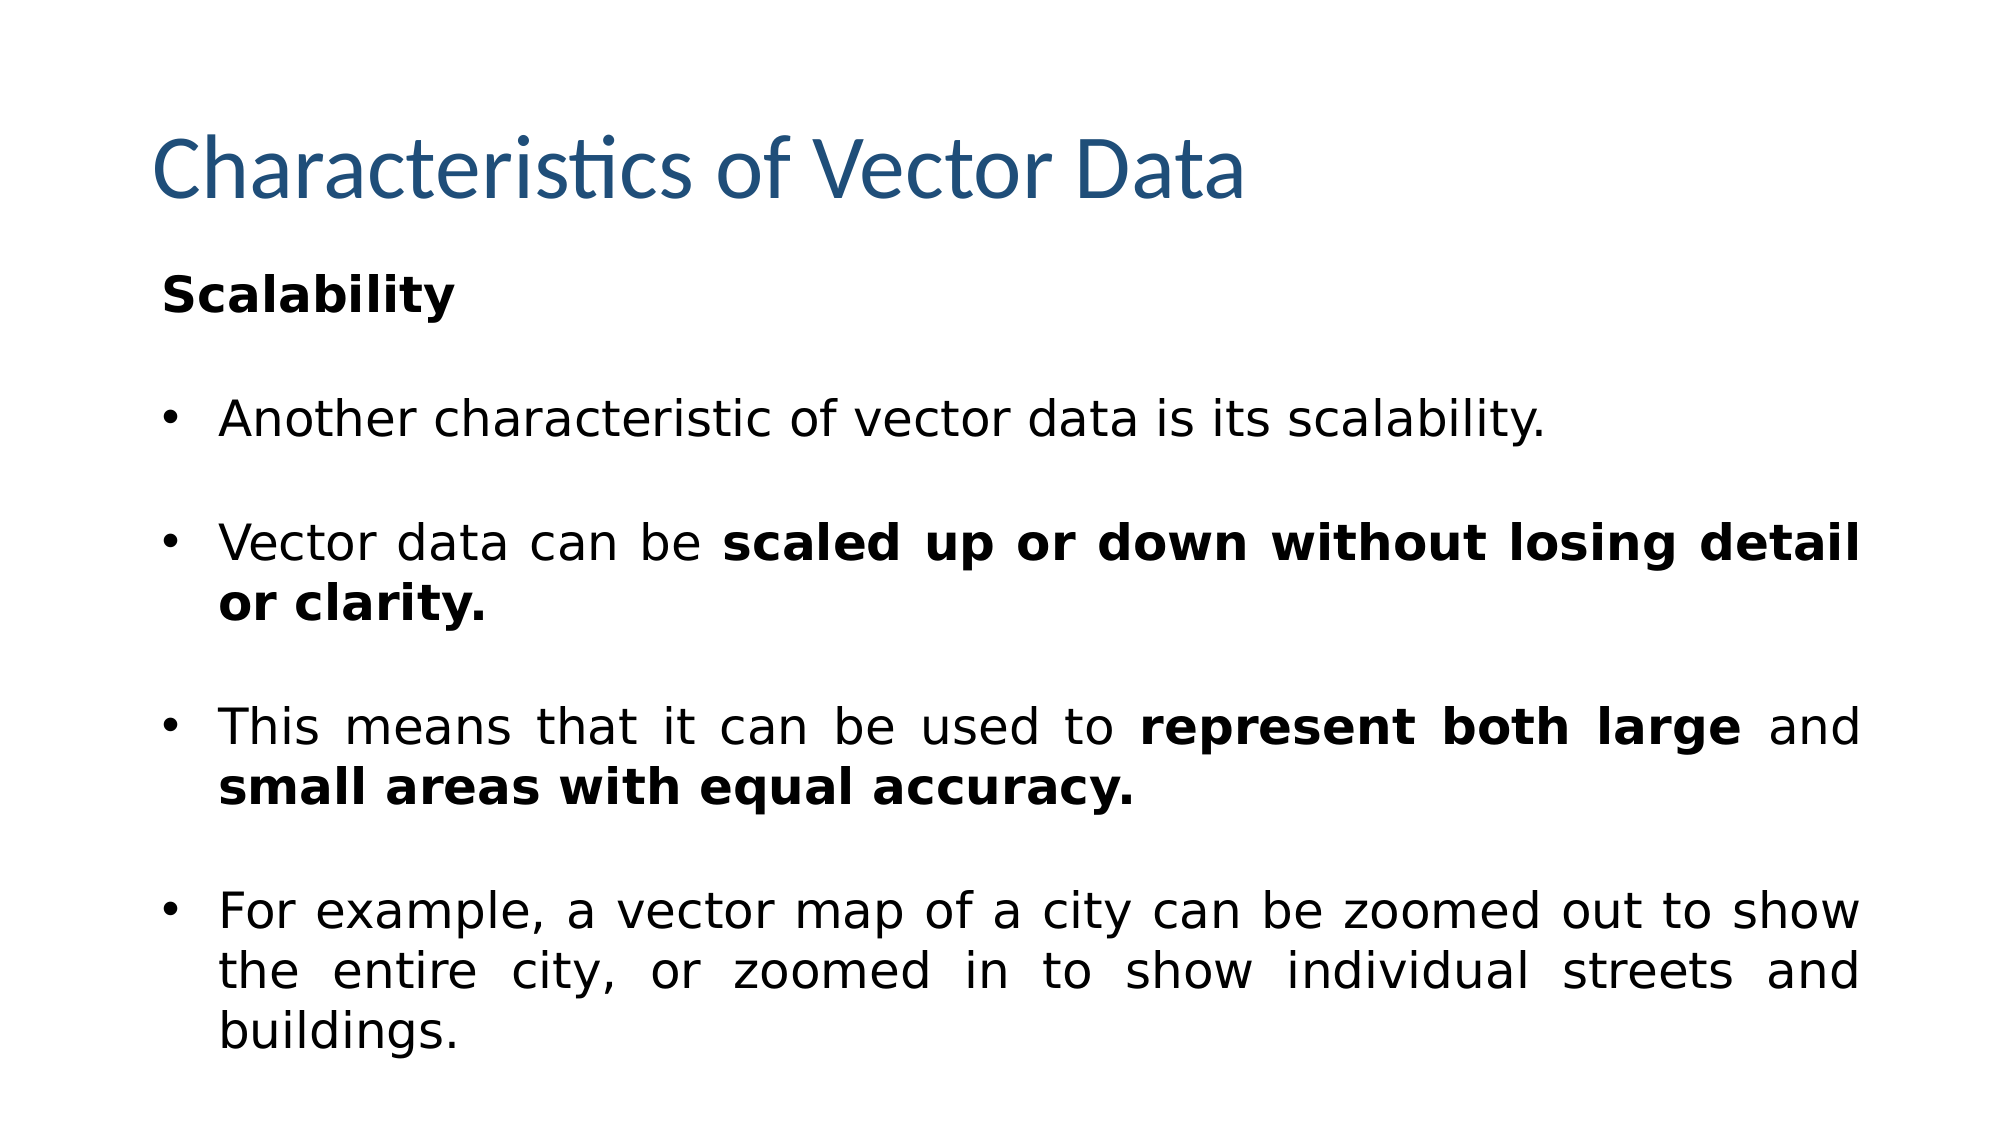

# Characteristics of Vector Data
Scalability

Another characteristic of vector data is its scalability.

Vector data can be scaled up or down without losing detail or clarity.

This means that it can be used to represent both large and small areas with equal accuracy.

For example, a vector map of a city can be zoomed out to show the entire city, or zoomed in to show individual streets and buildings.